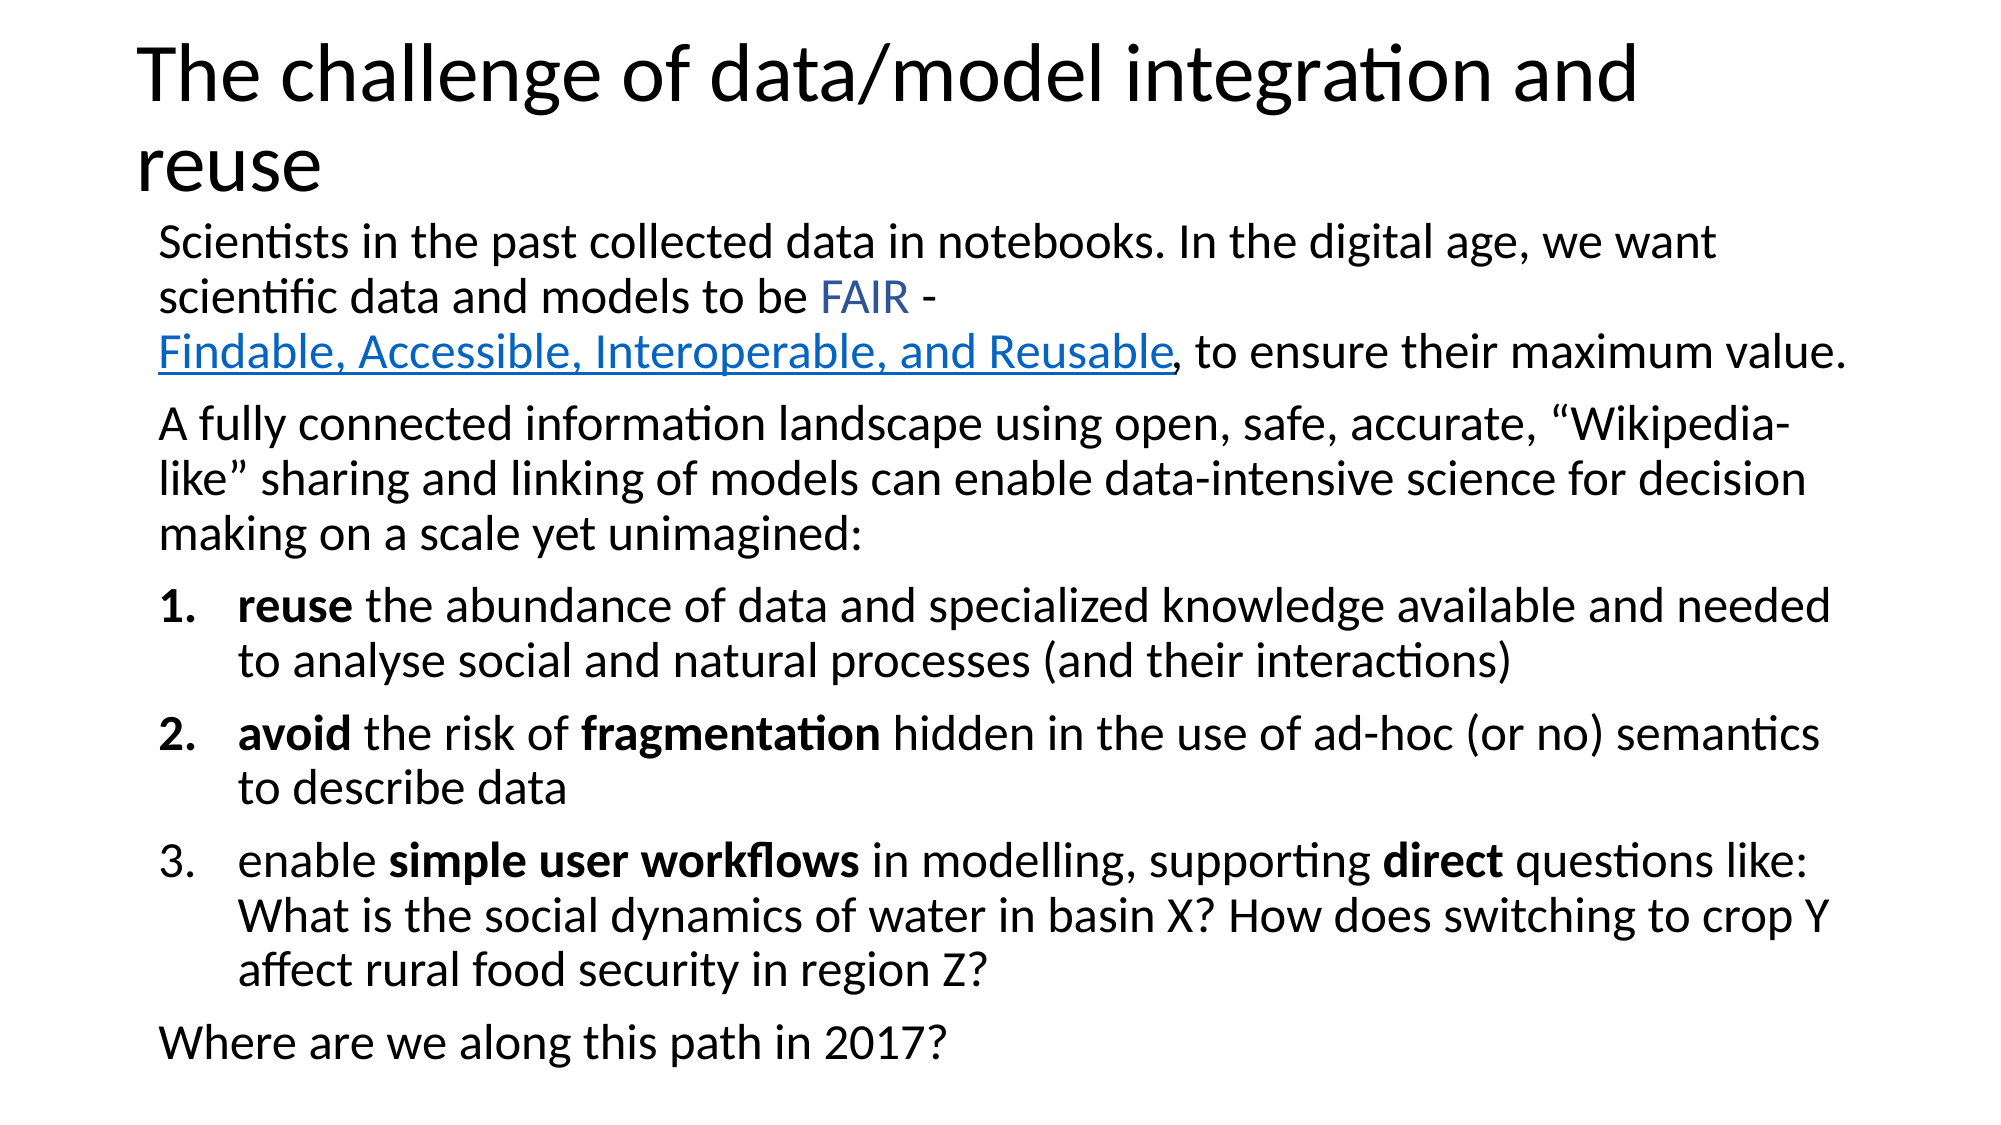

# The challenge of data/model integration and reuse
Scientists in the past collected data in notebooks. In the digital age, we want scientific data and models to be FAIR - Findable, Accessible, Interoperable, and Reusable, to ensure their maximum value.
A fully connected information landscape using open, safe, accurate, “Wikipedia-like” sharing and linking of models can enable data-intensive science for decision making on a scale yet unimagined:
reuse the abundance of data and specialized knowledge available and needed to analyse social and natural processes (and their interactions)
avoid the risk of fragmentation hidden in the use of ad-hoc (or no) semantics to describe data
enable simple user workflows in modelling, supporting direct questions like: What is the social dynamics of water in basin X? How does switching to crop Y affect rural food security in region Z?
Where are we along this path in 2017?